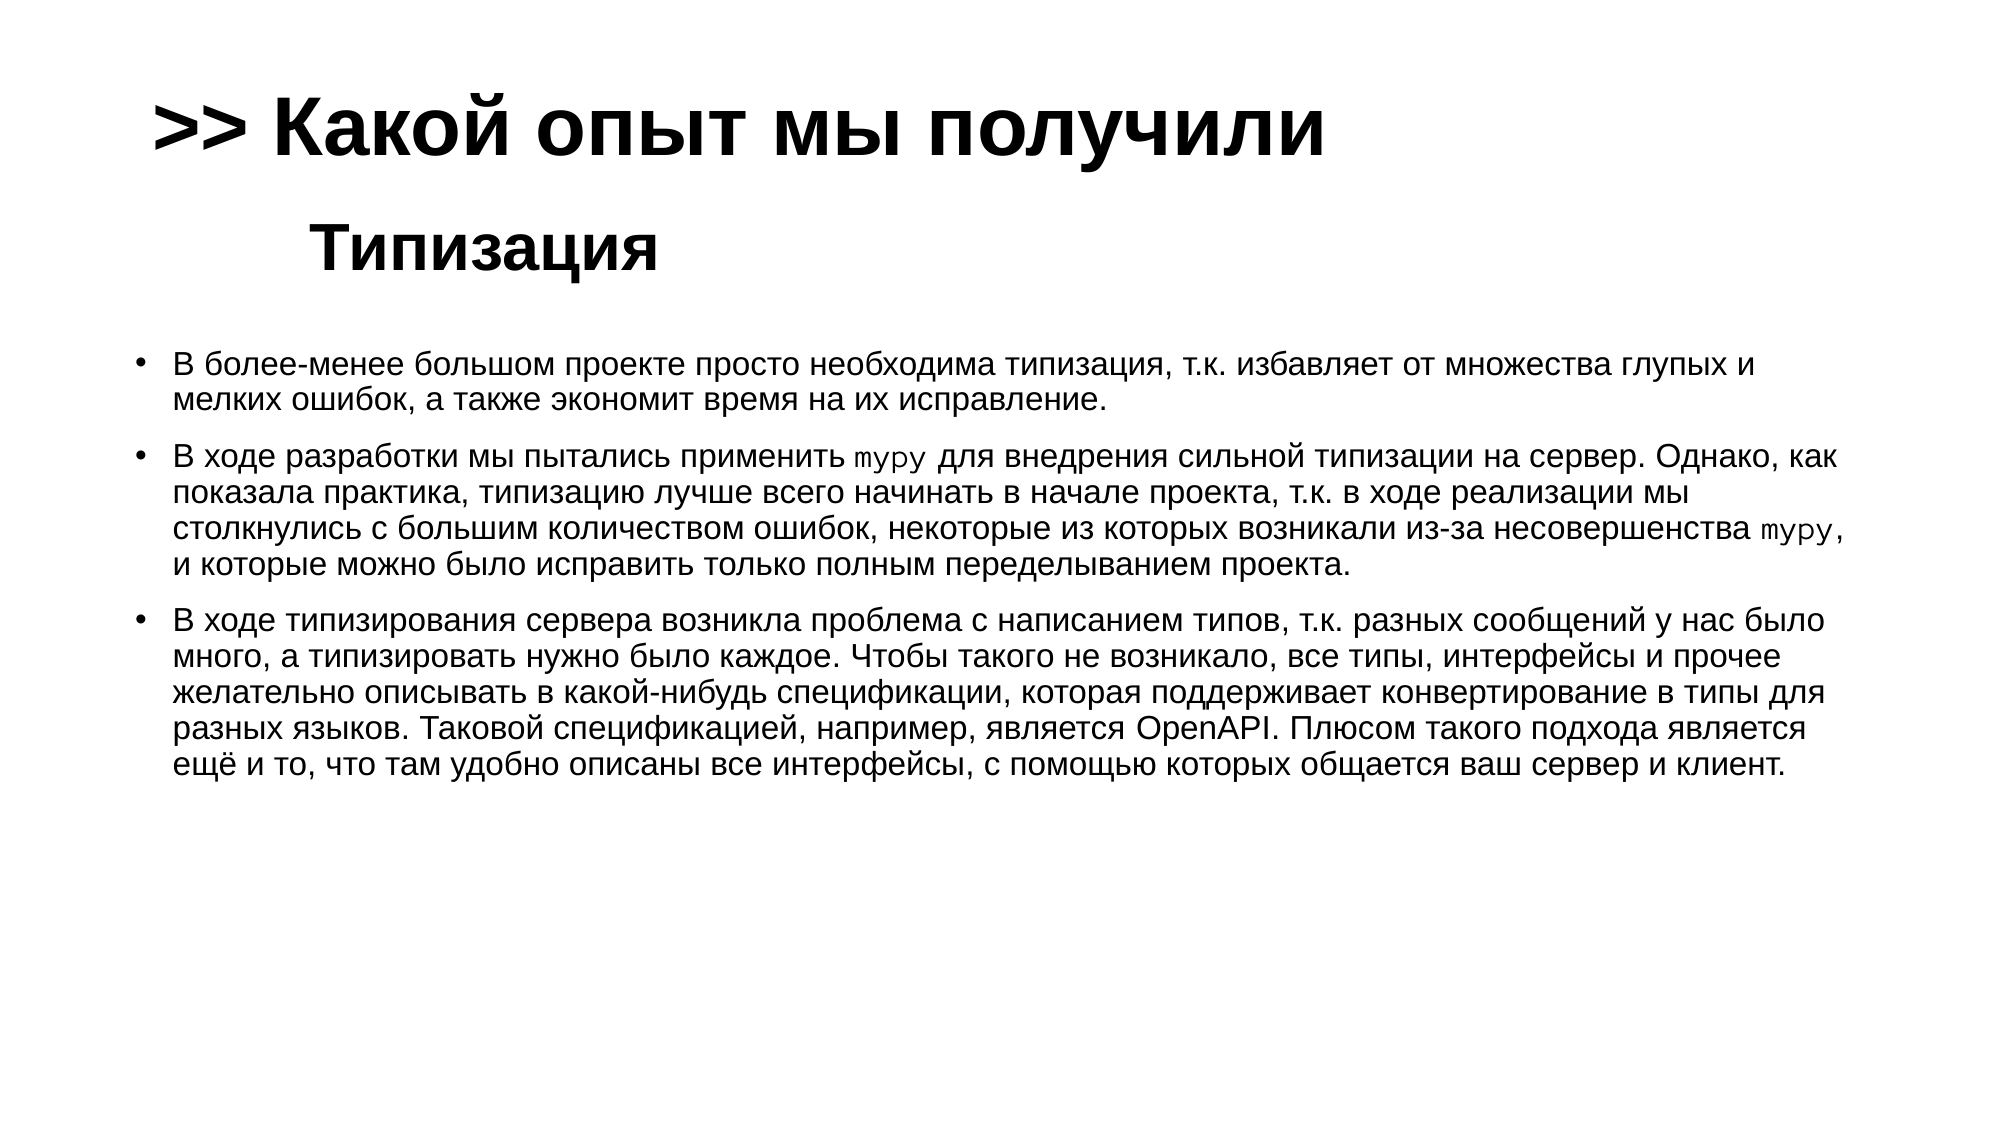

>> Какой опыт мы получили
Типизация
# В более-менее большом проекте просто необходима типизация, т.к. избавляет от множества глупых и мелких ошибок, а также экономит время на их исправление.
В ходе разработки мы пытались применить mypy для внедрения сильной типизации на сервер. Однако, как показала практика, типизацию лучше всего начинать в начале проекта, т.к. в ходе реализации мы столкнулись с большим количеством ошибок, некоторые из которых возникали из-за несовершенства mypy, и которые можно было исправить только полным переделыванием проекта.
В ходе типизирования сервера возникла проблема с написанием типов, т.к. разных сообщений у нас было много, а типизировать нужно было каждое. Чтобы такого не возникало, все типы, интерфейсы и прочее желательно описывать в какой-нибудь спецификации, которая поддерживает конвертирование в типы для разных языков. Таковой спецификацией, например, является OpenAPI. Плюсом такого подхода является ещё и то, что там удобно описаны все интерфейсы, с помощью которых общается ваш сервер и клиент.